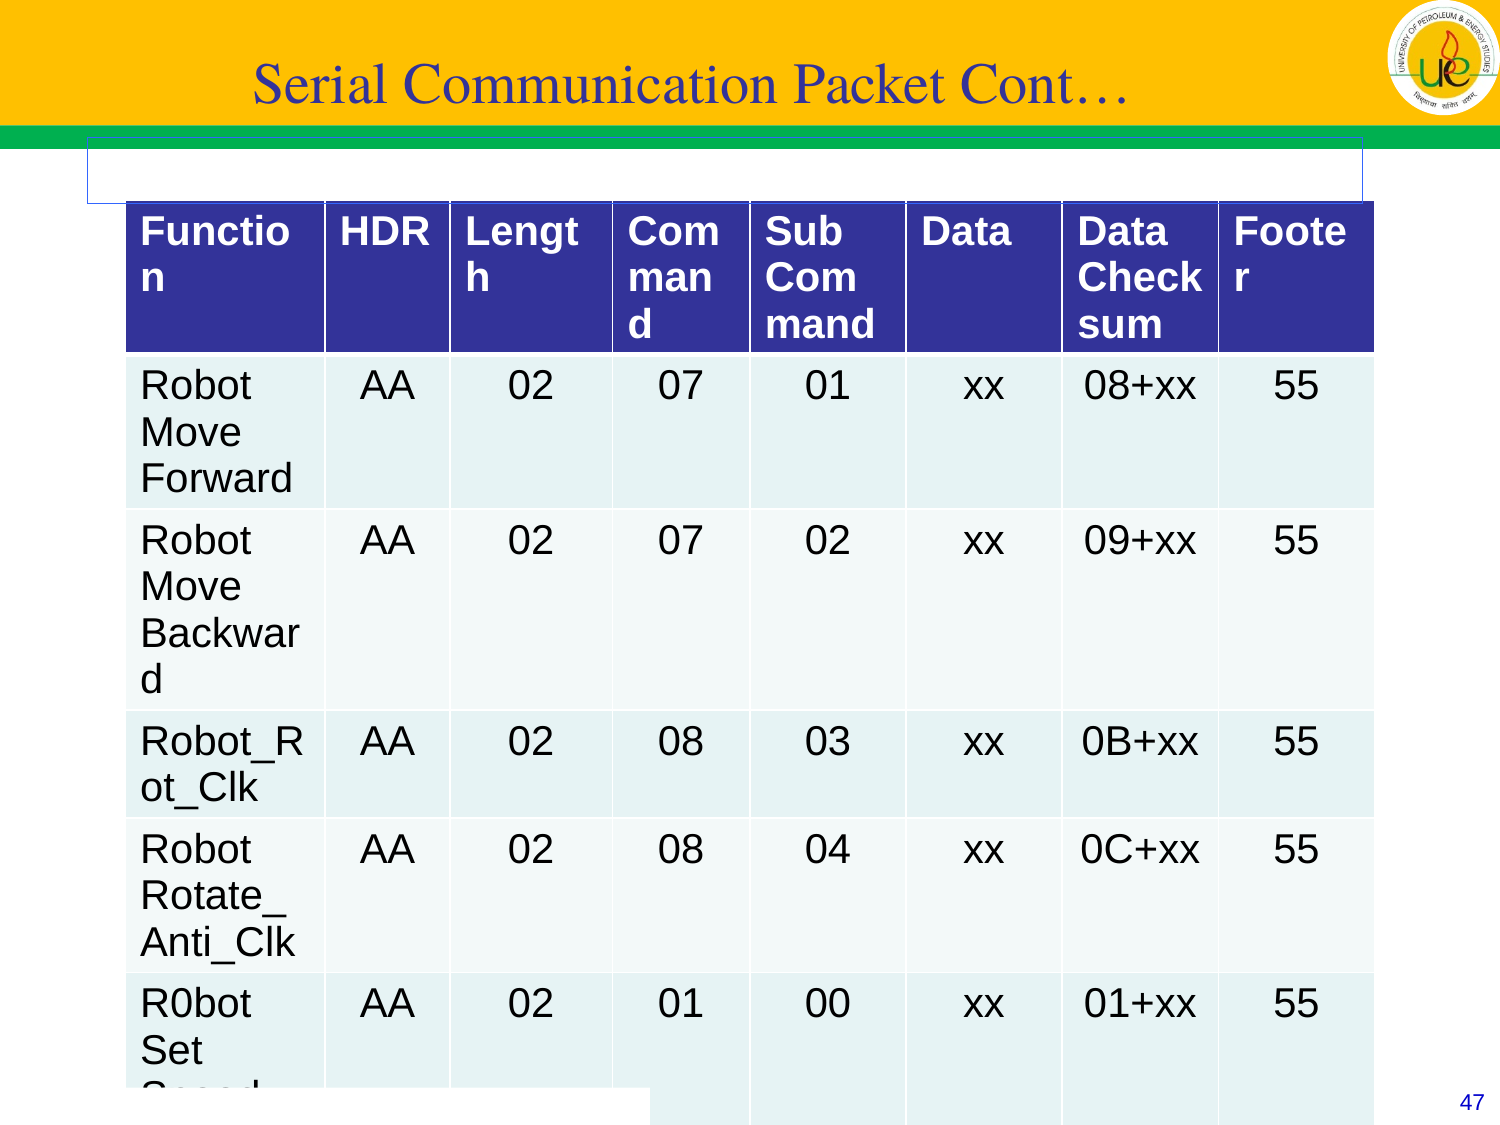

Serial Communication Packet Cont…

| Function | HDR | Length | Command | Sub Command | Data | Data Checksum | Footer |
| --- | --- | --- | --- | --- | --- | --- | --- |
| Robot Move Forward | AA | 02 | 07 | 01 | xx | 08+xx | 55 |
| Robot Move Backward | AA | 02 | 07 | 02 | xx | 09+xx | 55 |
| Robot\_Rot\_Clk | AA | 02 | 08 | 03 | xx | 0B+xx | 55 |
| Robot Rotate\_Anti\_Clk | AA | 02 | 08 | 04 | xx | 0C+xx | 55 |
| R0bot Set Speed | AA | 02 | 01 | 00 | xx | 01+xx | 55 |